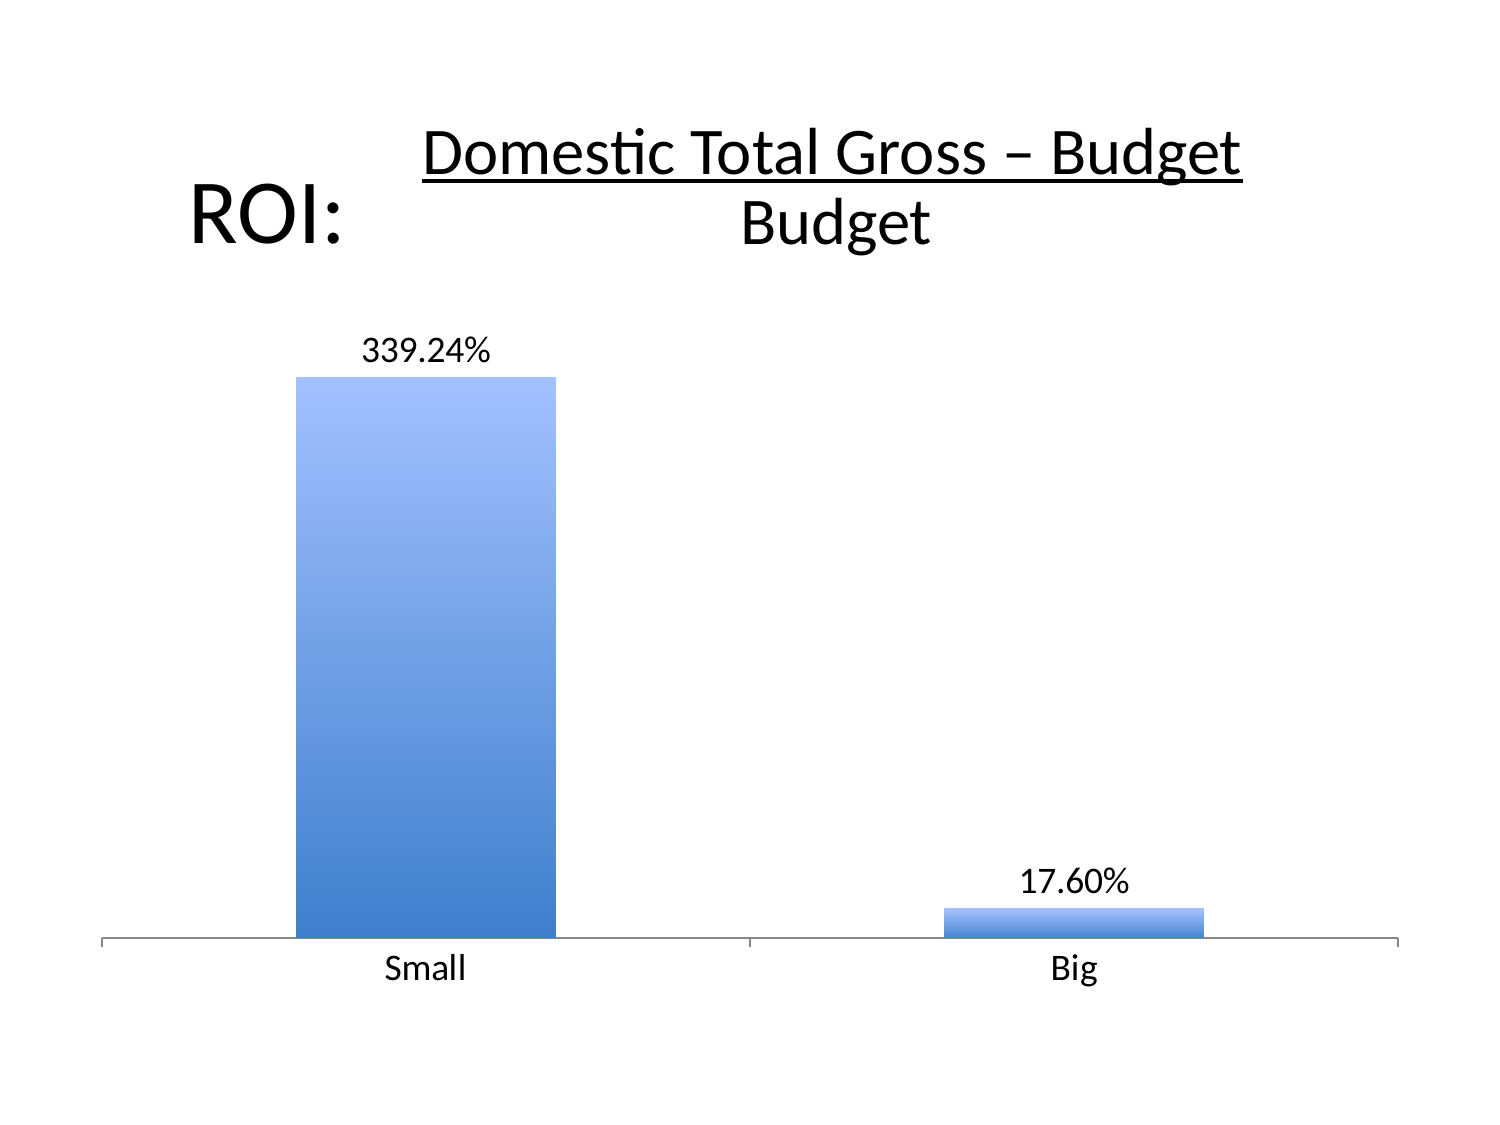

# ROI:
 Domestic Total Gross – Budget
Budget

### Chart

| Category | Column1 |
|---|---|
| Small | 3.392399999999998 |
| Big | 0.176 |